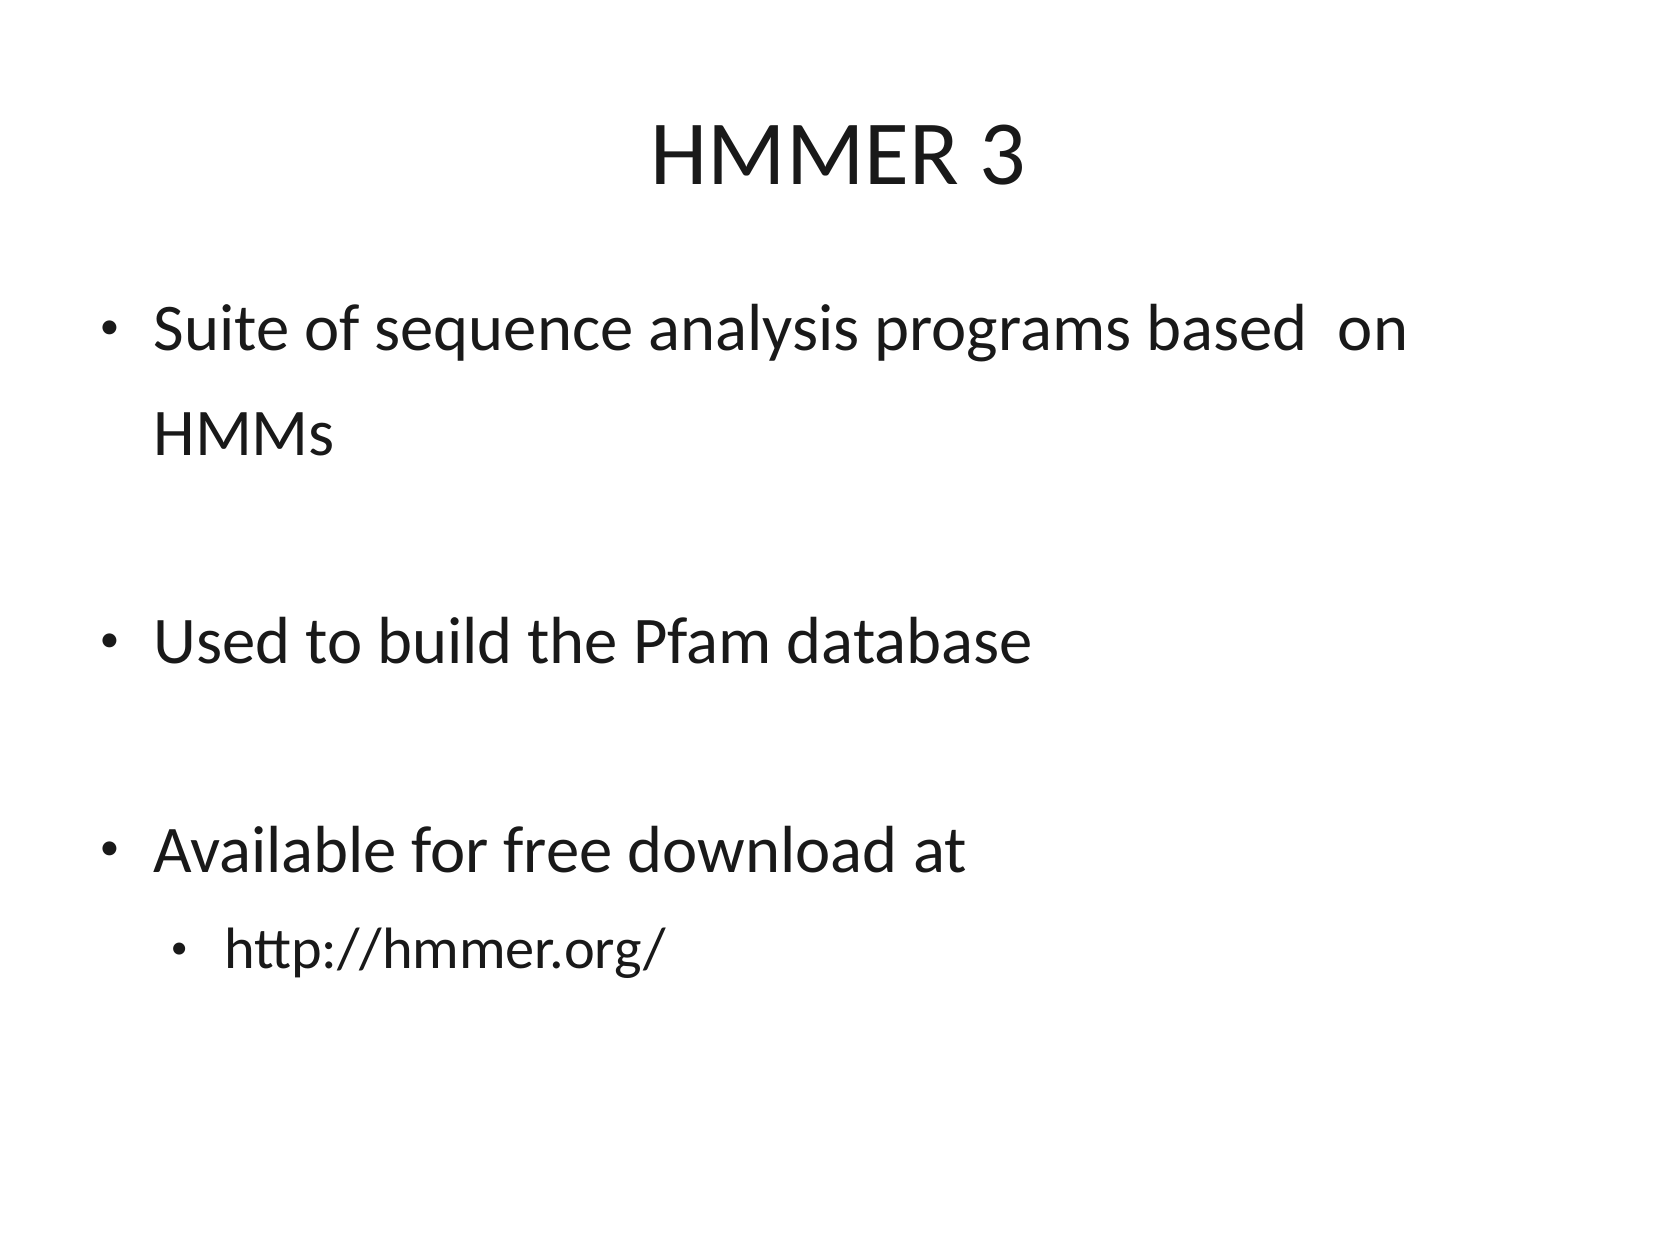

HMMER 3
Suite of sequence analysis programs based  on HMMs
●
Used to build the Pfam database
●
Available for free download at
●
http://hmmer.org/
●